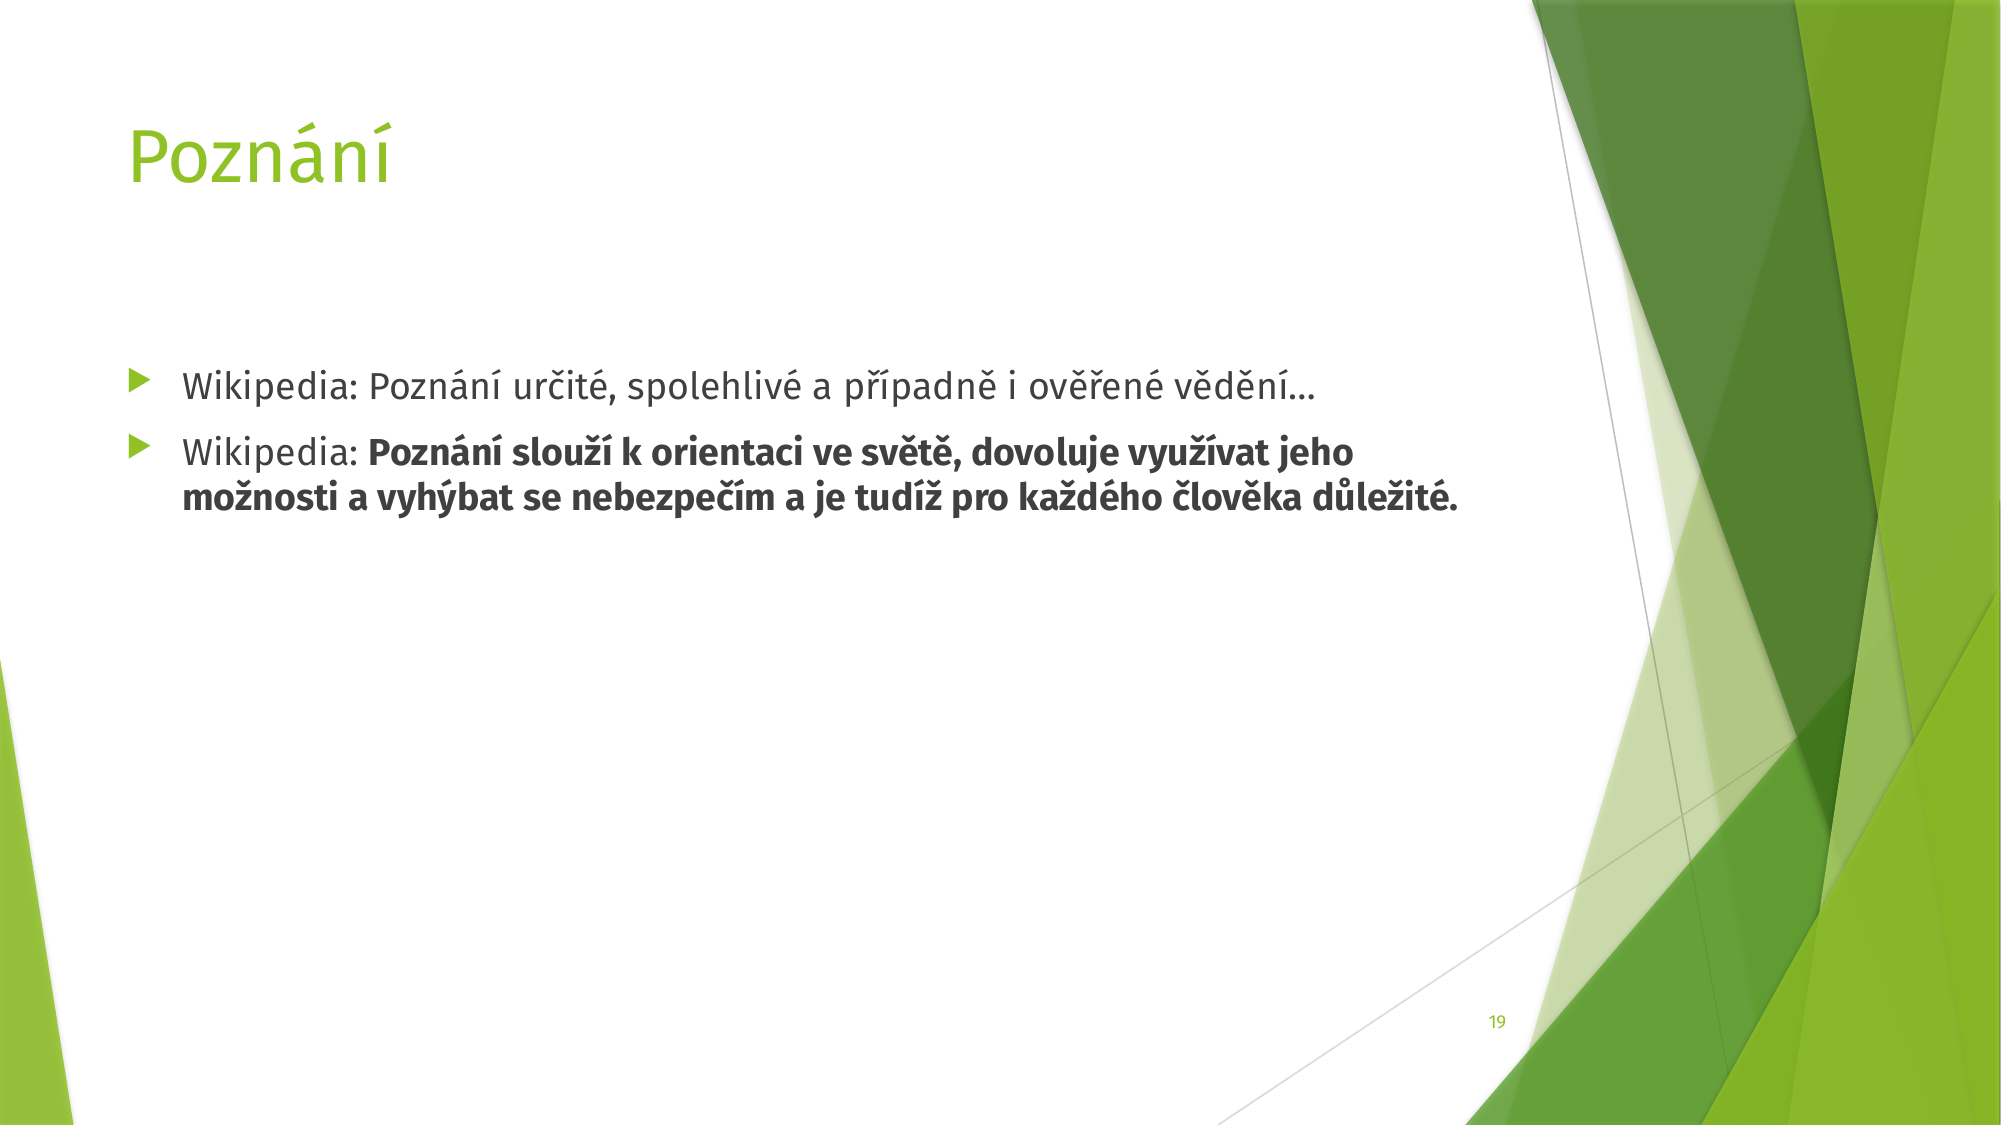

# Poznání
Wikipedia: Poznání určité, spolehlivé a případně i ověřené vědění…
Wikipedia: Poznání slouží k orientaci ve světě, dovoluje využívat jeho možnosti a vyhýbat se nebezpečím a je tudíž pro každého člověka důležité.
19